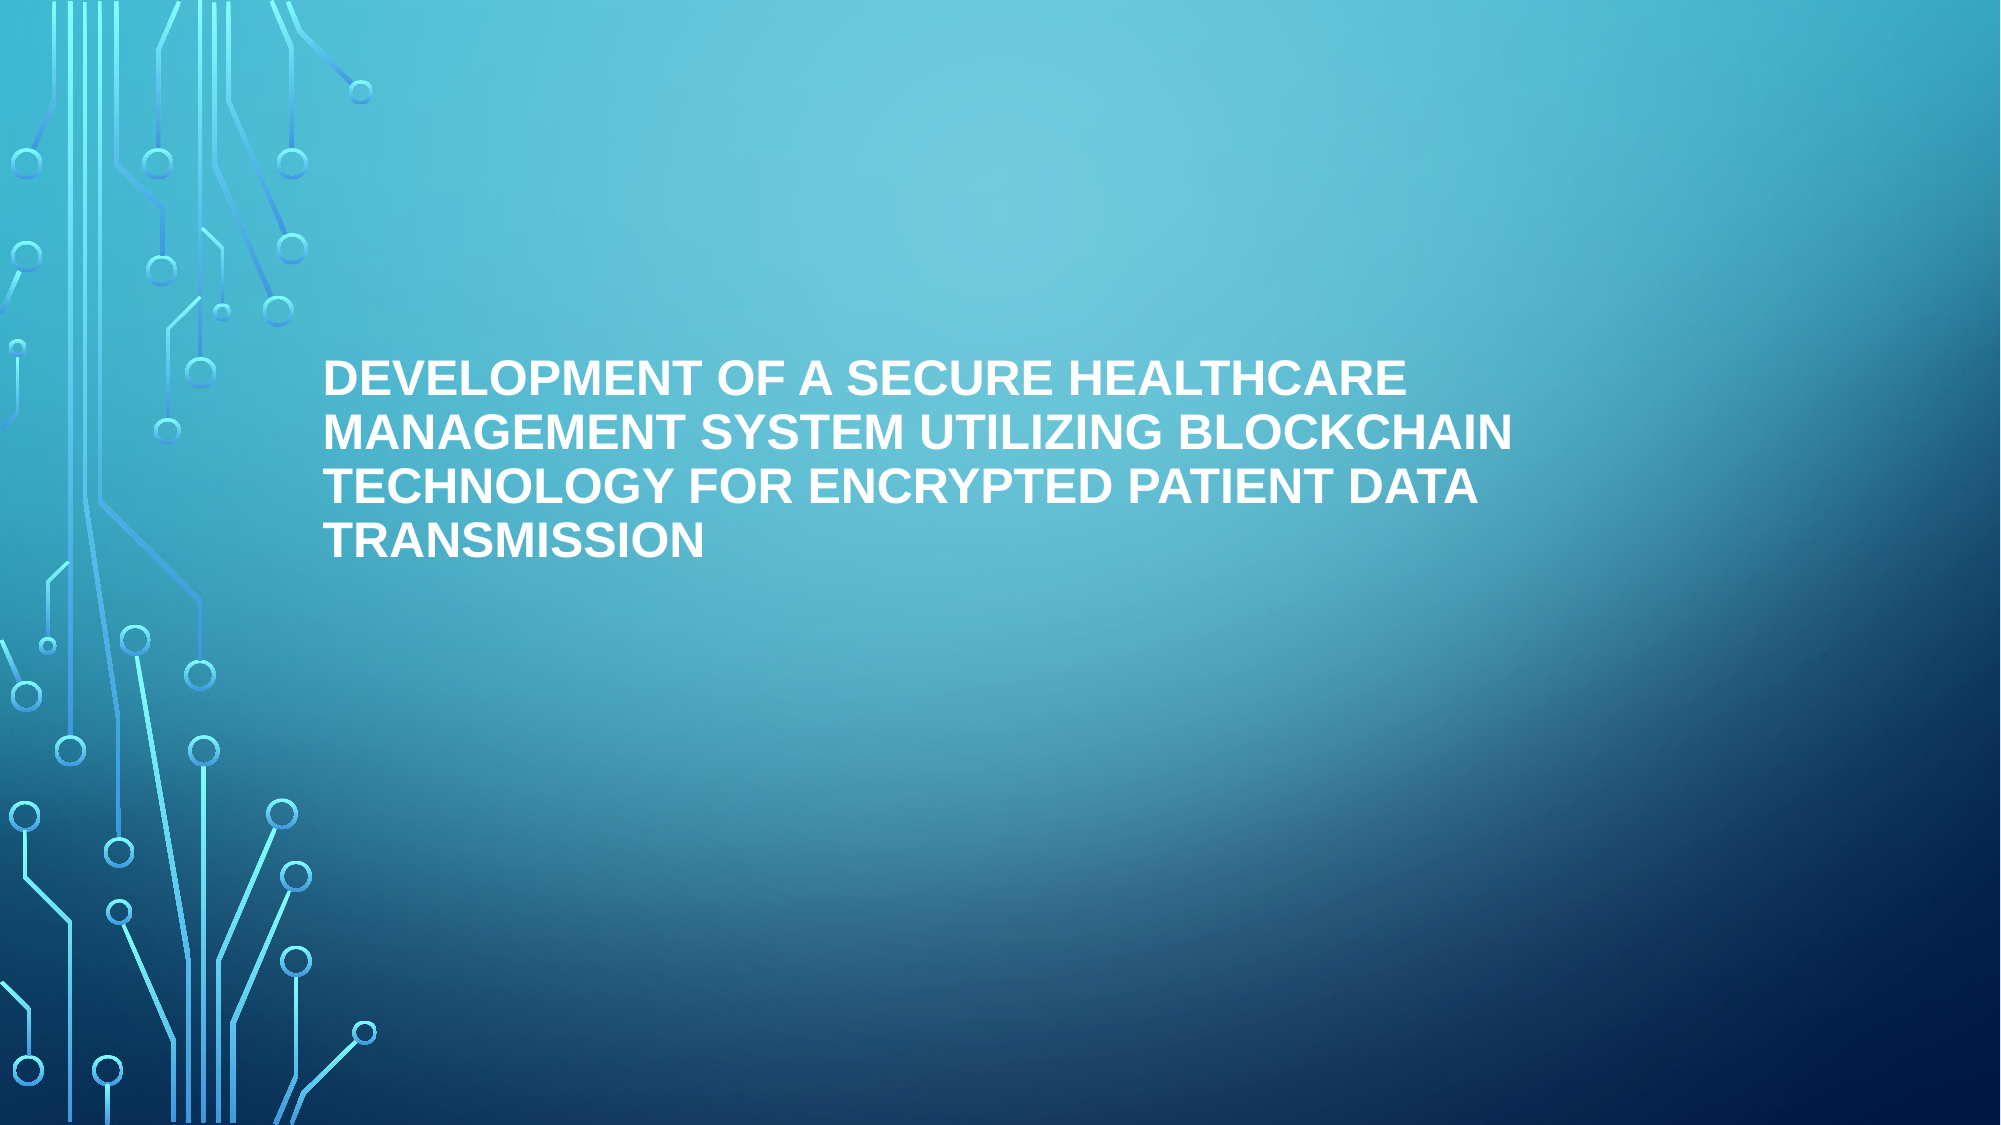

# DEVELOPMENT OF A SECURE HEALTHCARE MANAGEMENT SYSTEM UTILIZING BLOCKCHAIN TECHNOLOGY FOR ENCRYPTED PATIENT DATA TRANSMISSION